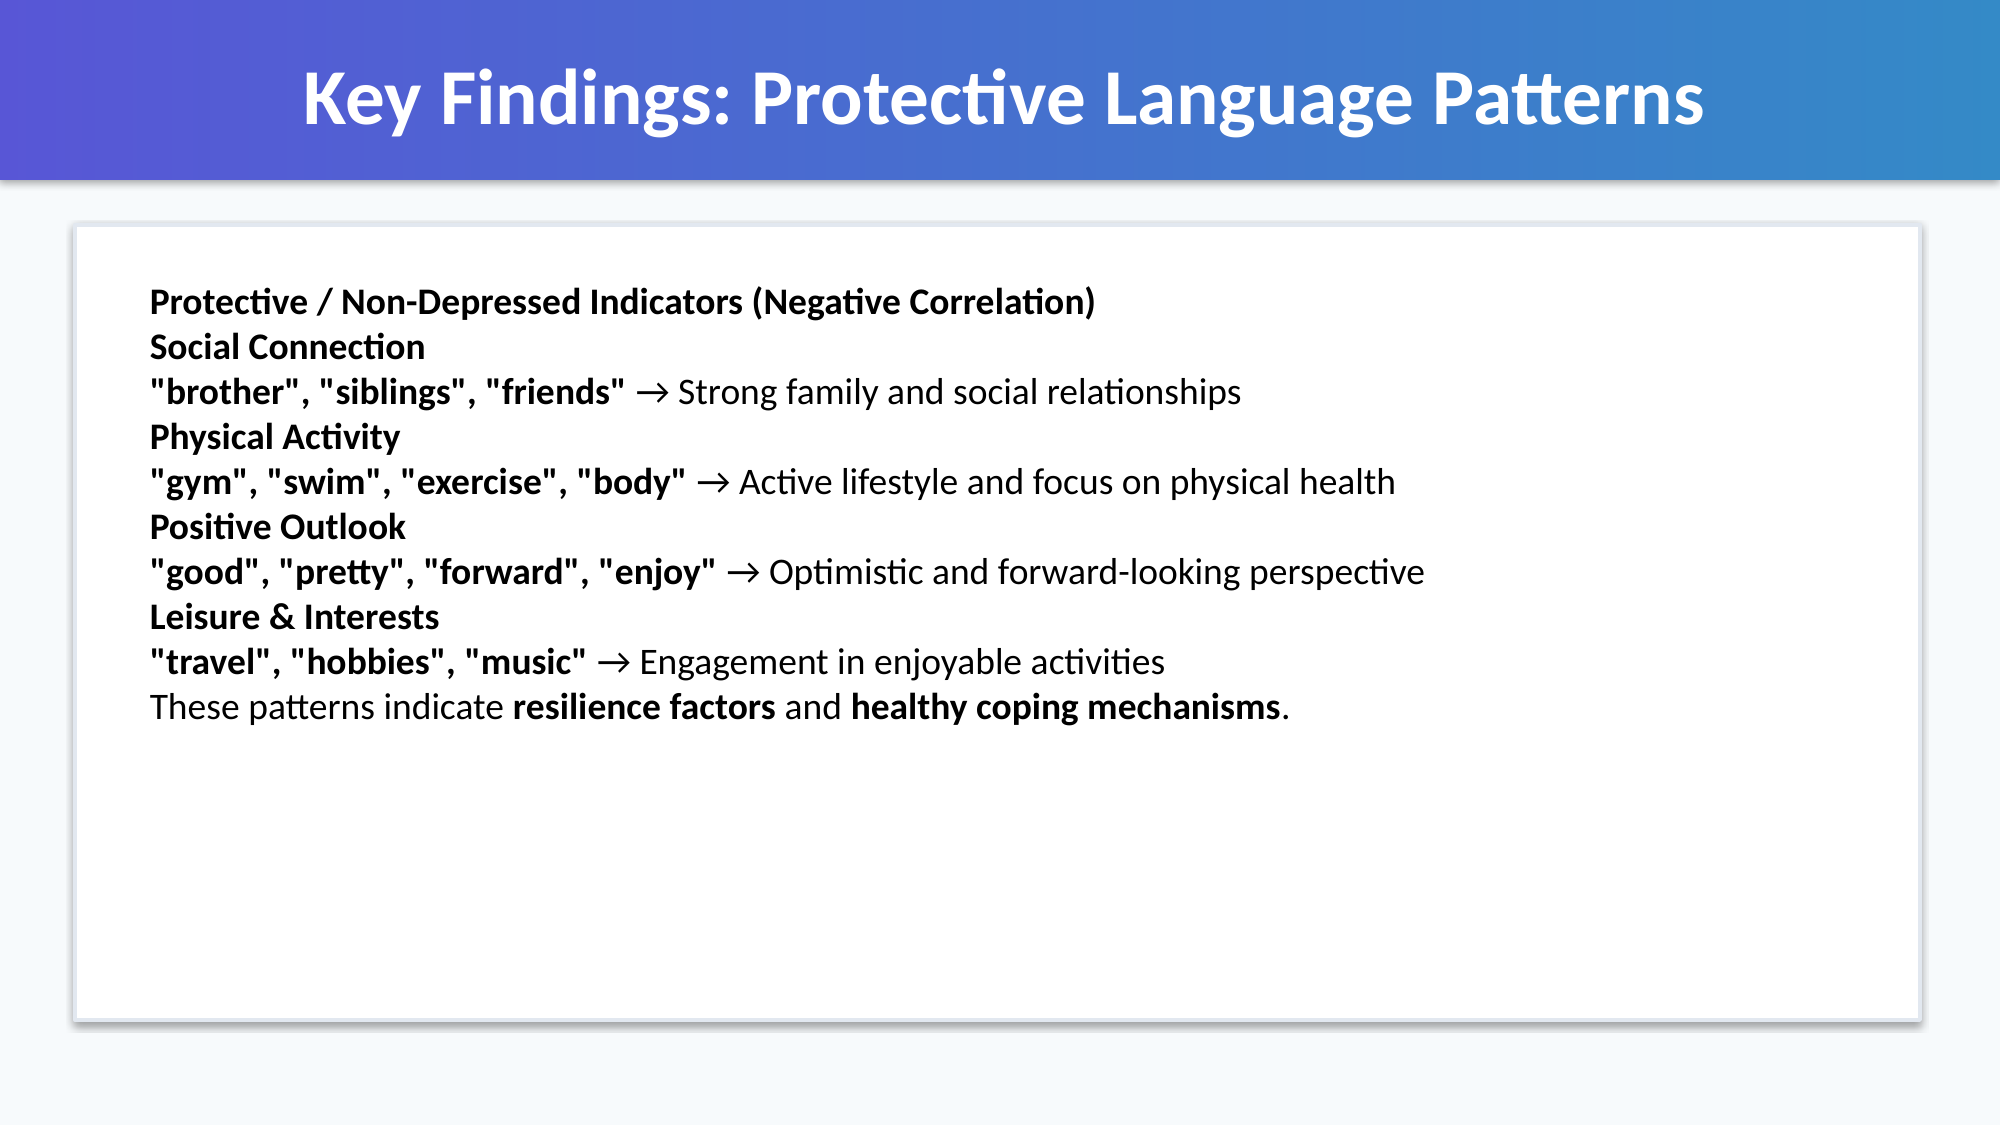

Key Findings: Protective Language Patterns

Protective / Non-Depressed Indicators (Negative Correlation)
Social Connection
"brother", "siblings", "friends" → Strong family and social relationships
Physical Activity
"gym", "swim", "exercise", "body" → Active lifestyle and focus on physical health
Positive Outlook
"good", "pretty", "forward", "enjoy" → Optimistic and forward-looking perspective
Leisure & Interests
"travel", "hobbies", "music" → Engagement in enjoyable activities
These patterns indicate resilience factors and healthy coping mechanisms.